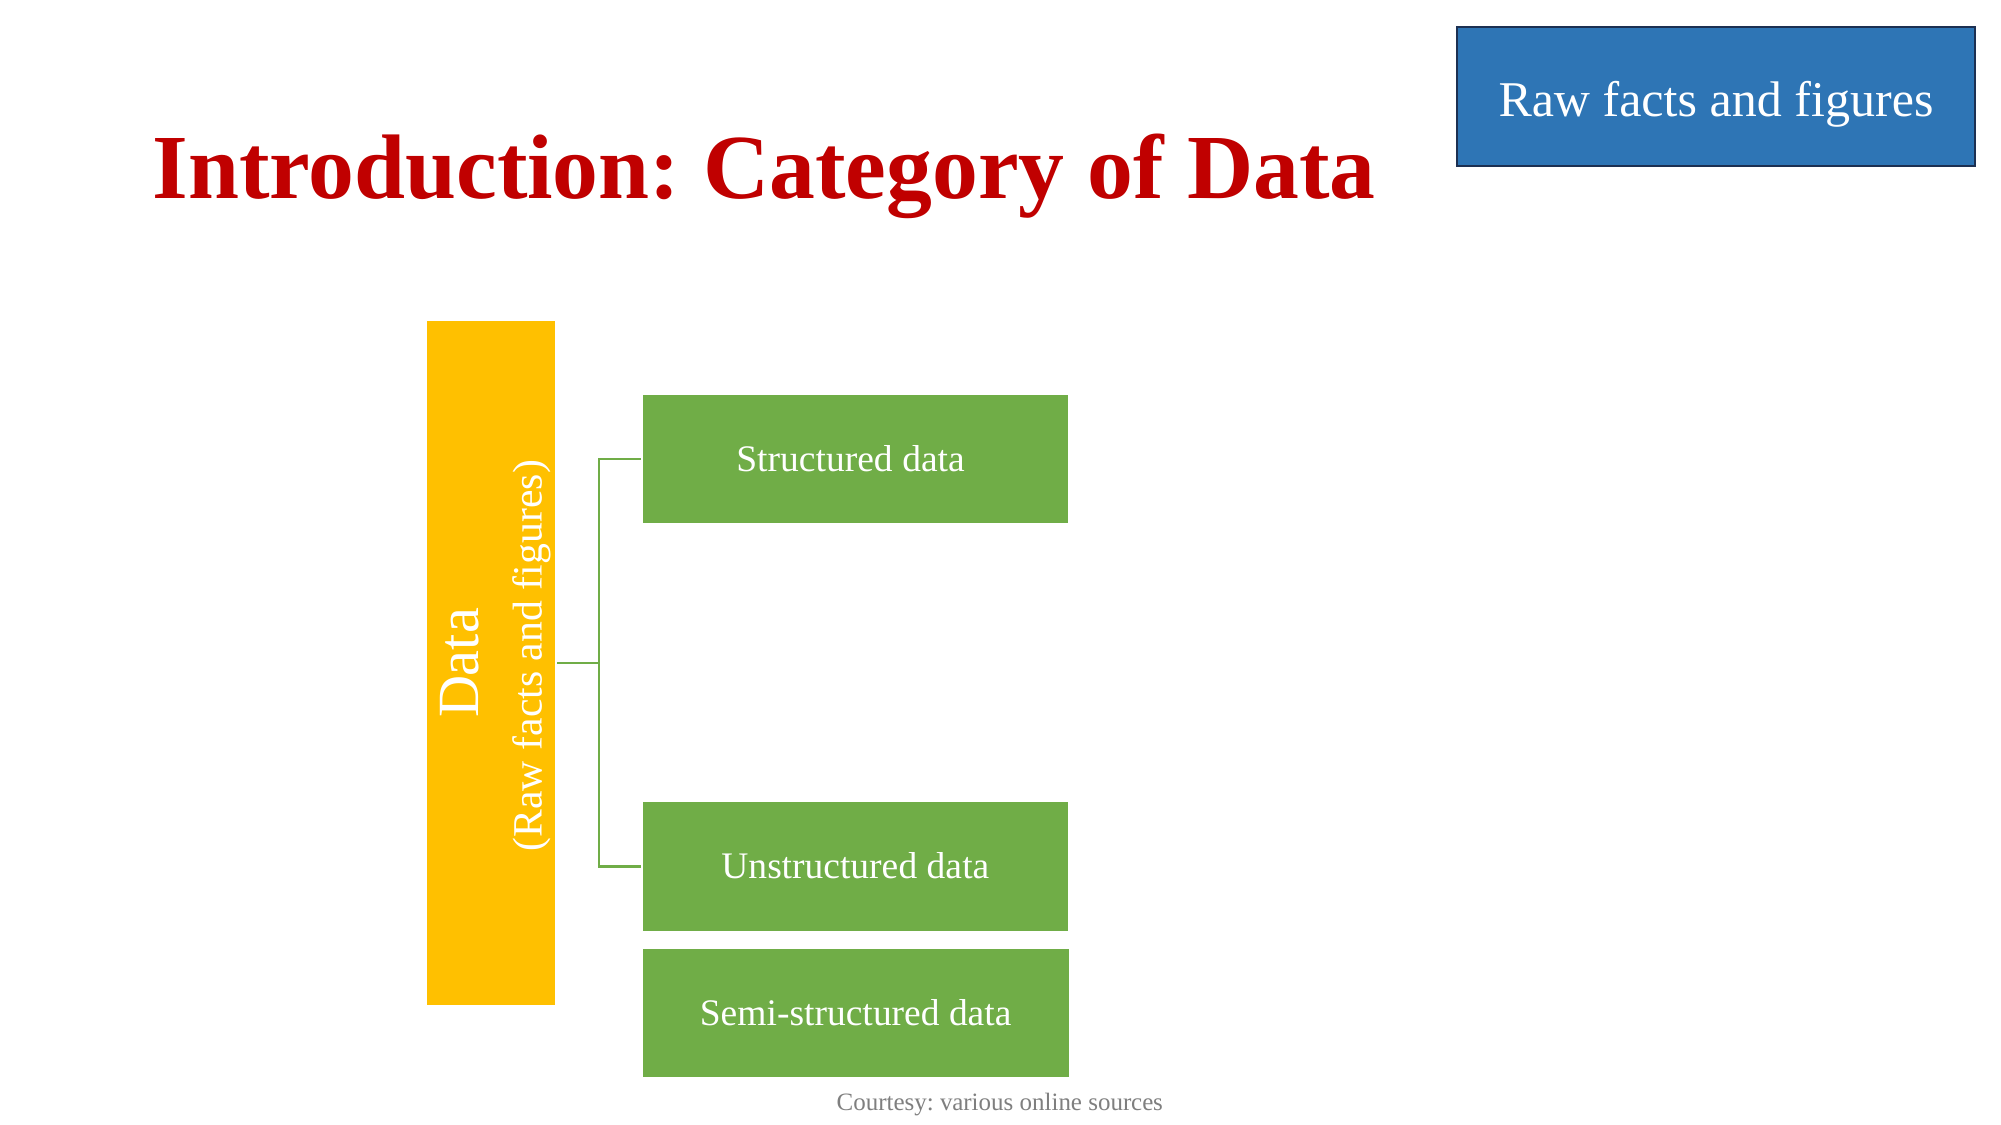

Raw facts and figures
# Introduction: Category of Data

Standardized

Structured data

Easily transferable between different information systems.

For example, a students’ name, date of birth, marks, or a blood-test result,

Data
 (Raw facts and figures)

Not standardized

Unstructured data

For example: audio recordings, or physician notes about a patient

Semi-structured data
Courtesy: various online sources